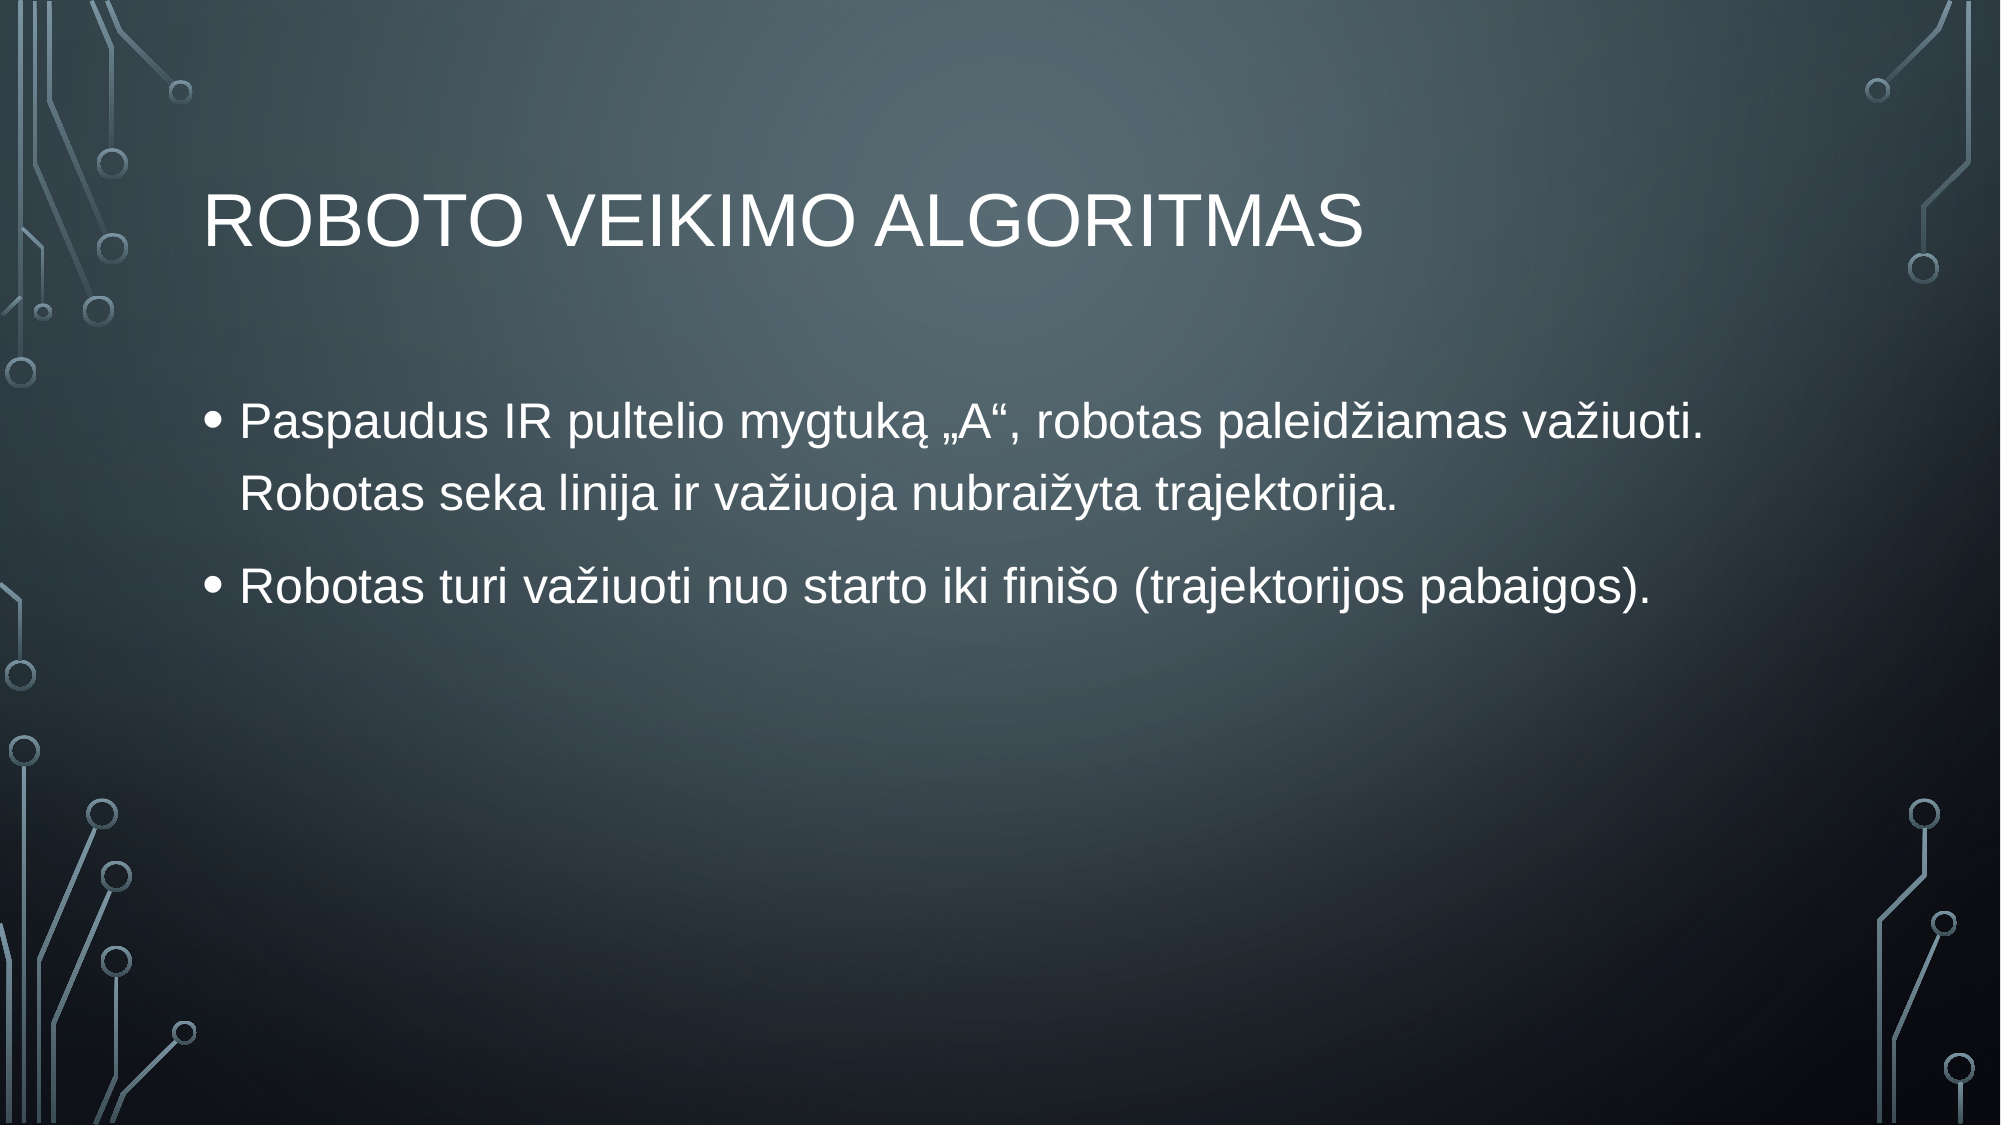

# Roboto veikimo algoritmas
Paspaudus IR pultelio mygtuką „A“, robotas paleidžiamas važiuoti. Robotas seka linija ir važiuoja nubraižyta trajektorija.
Robotas turi važiuoti nuo starto iki finišo (trajektorijos pabaigos).